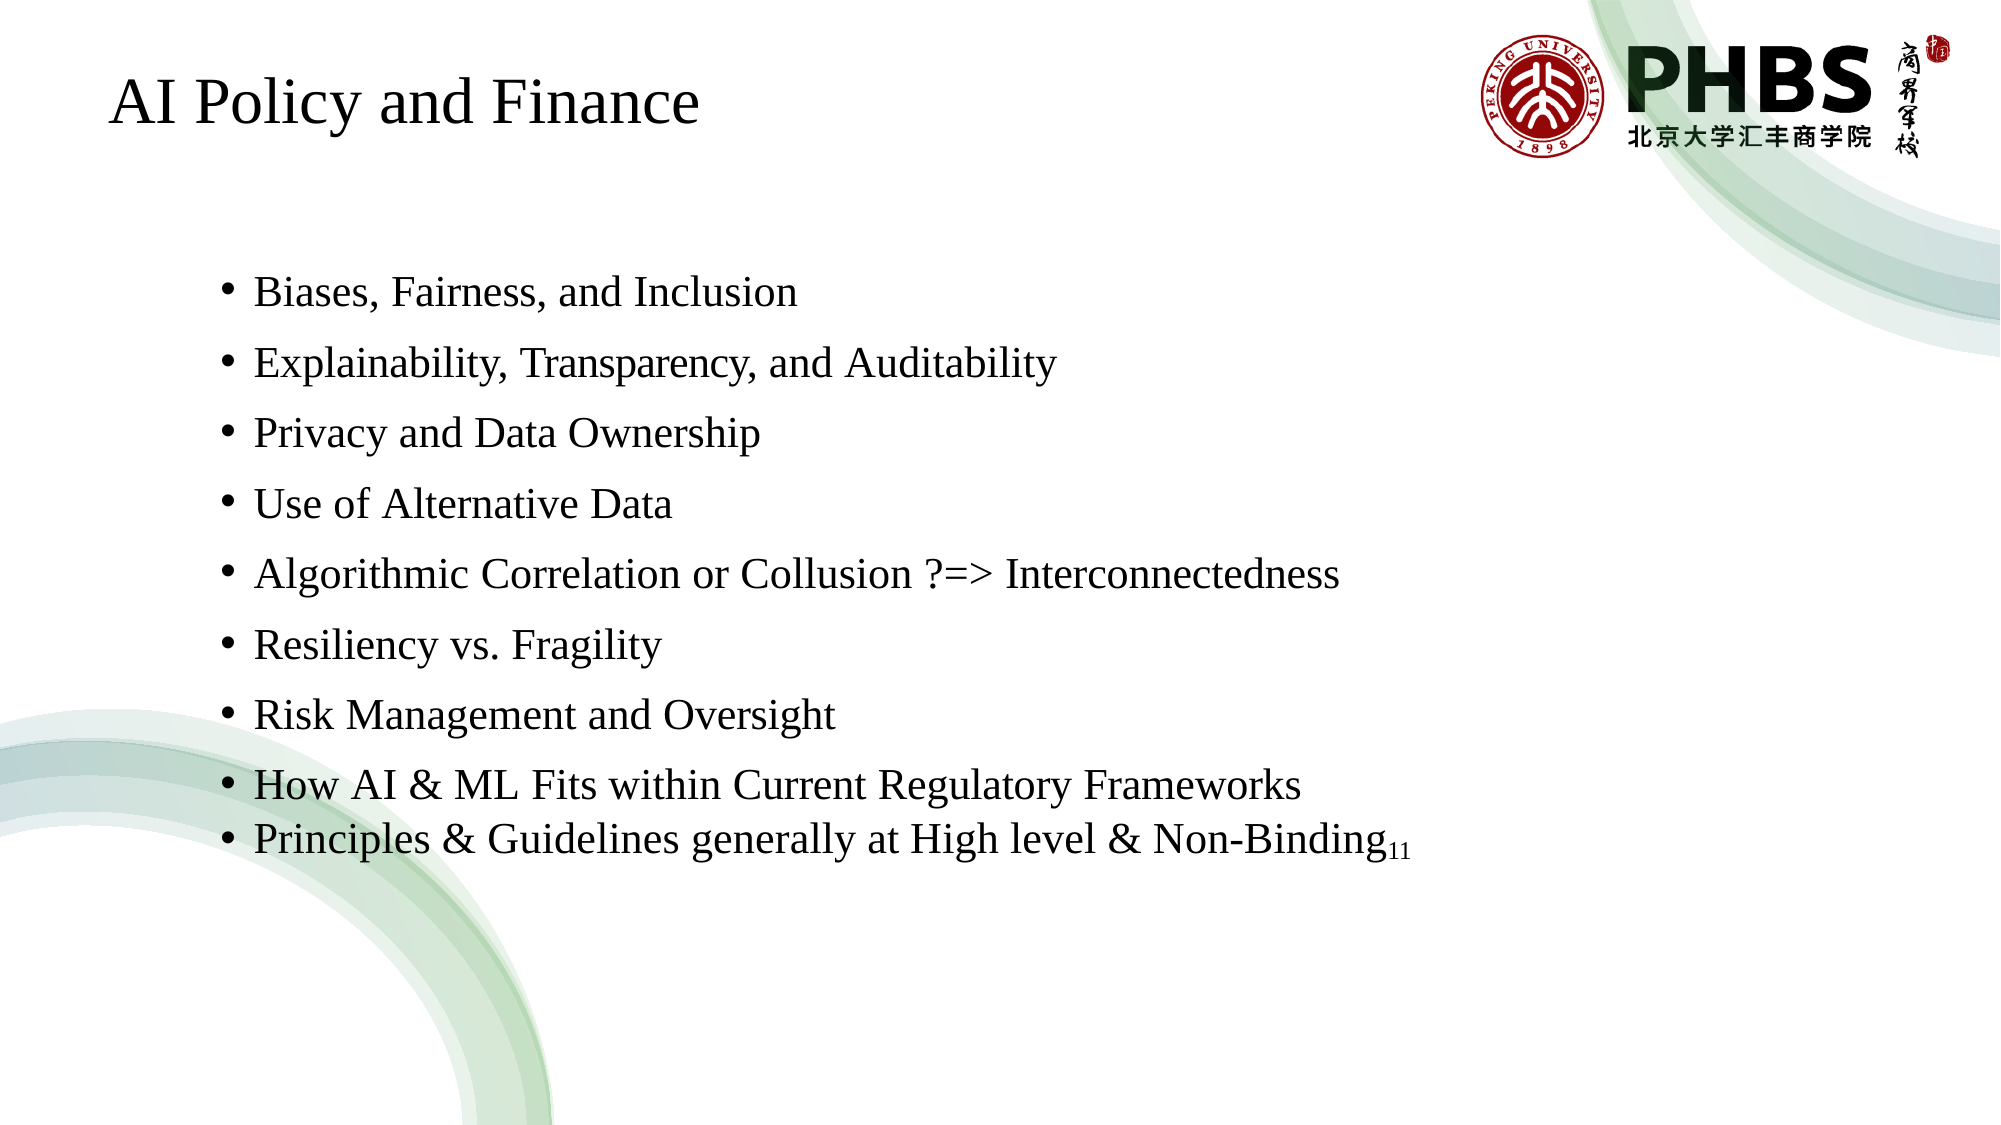

# AI Policy and Finance
Biases, Fairness, and Inclusion
Explainability, Transparency, and Auditability
Privacy and Data Ownership
Use of Alternative Data
Algorithmic Correlation or Collusion ?=> Interconnectedness
Resiliency vs. Fragility
Risk Management and Oversight
How AI & ML Fits within Current Regulatory Frameworks
Principles & Guidelines generally at High level & Non-Binding11